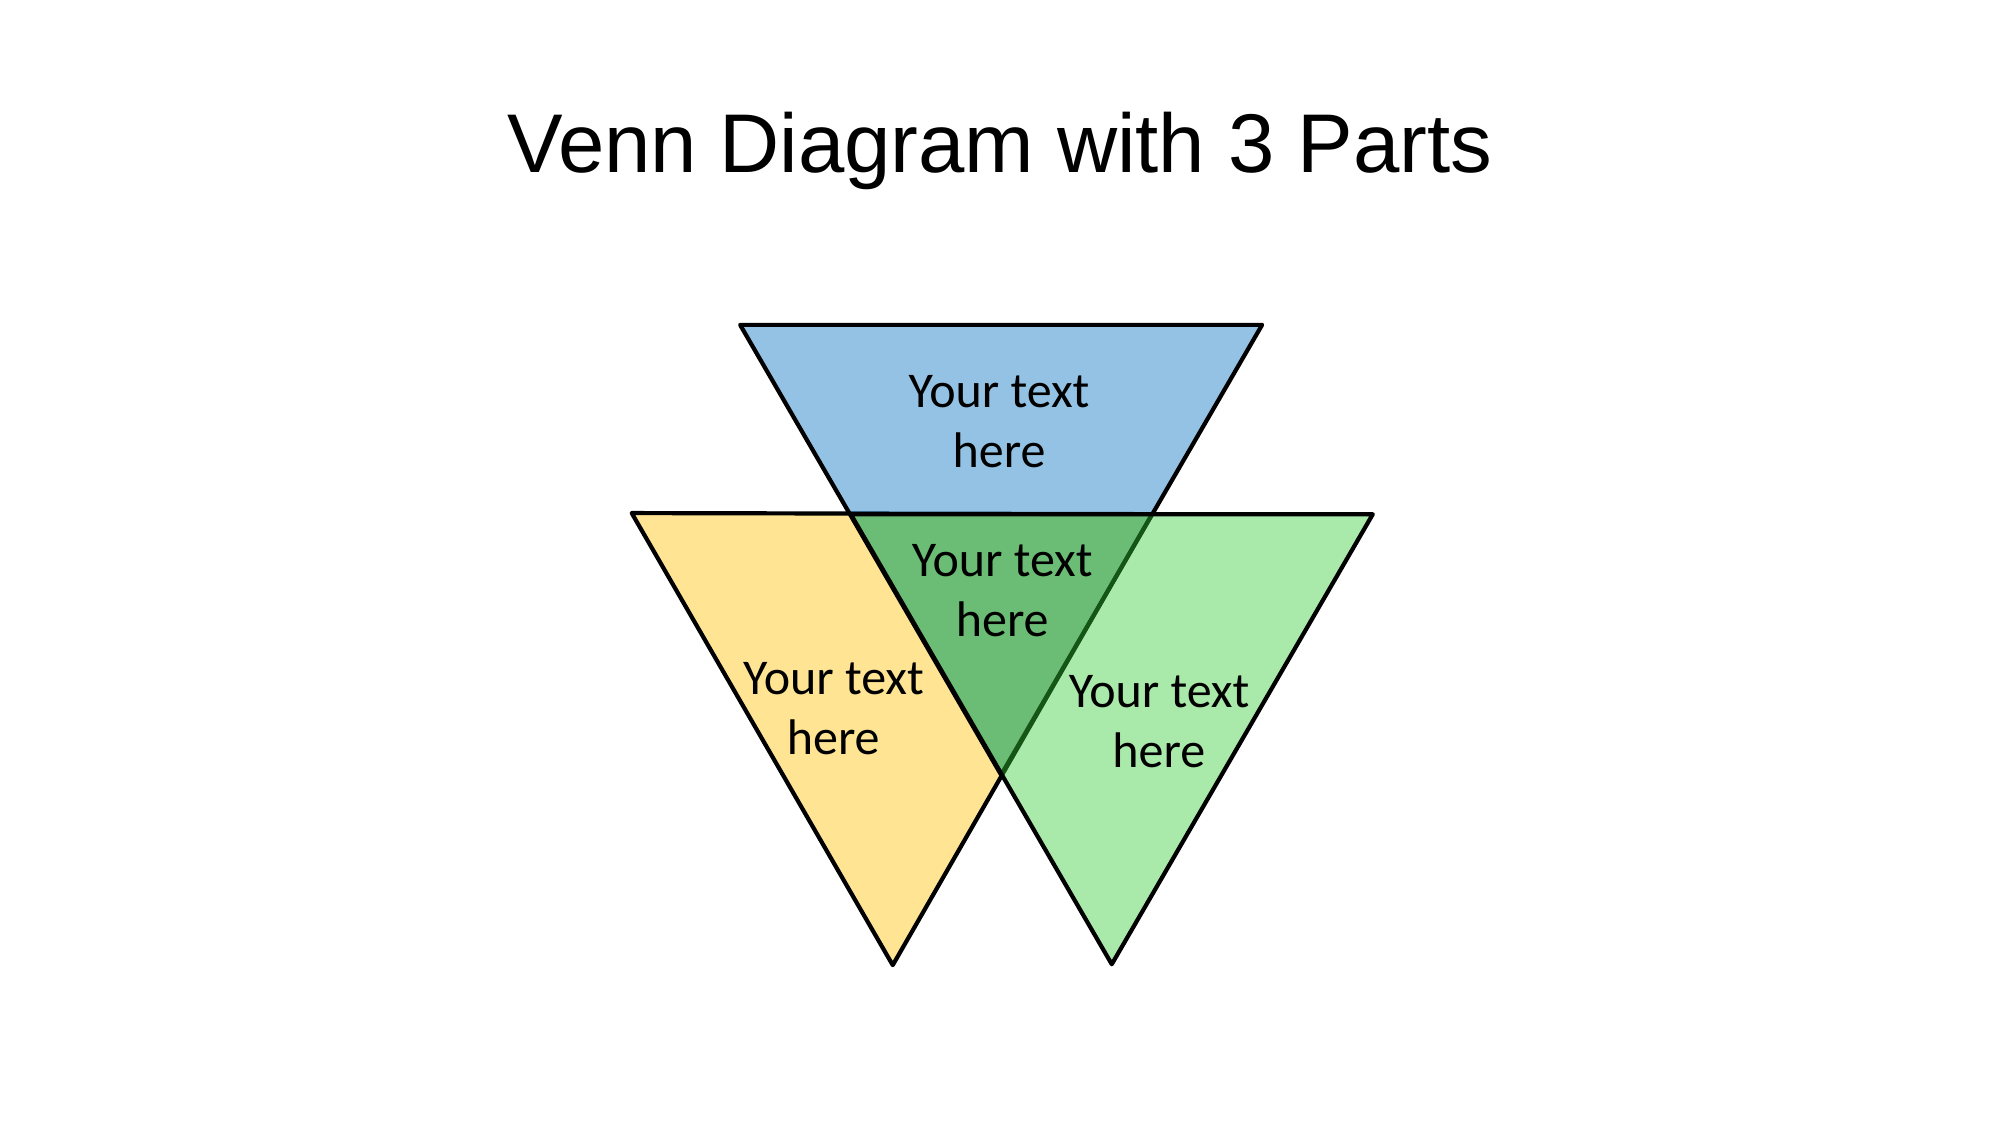

# Venn Diagram with 3 Parts

Your text here

Your text here

Your text here
Your text here